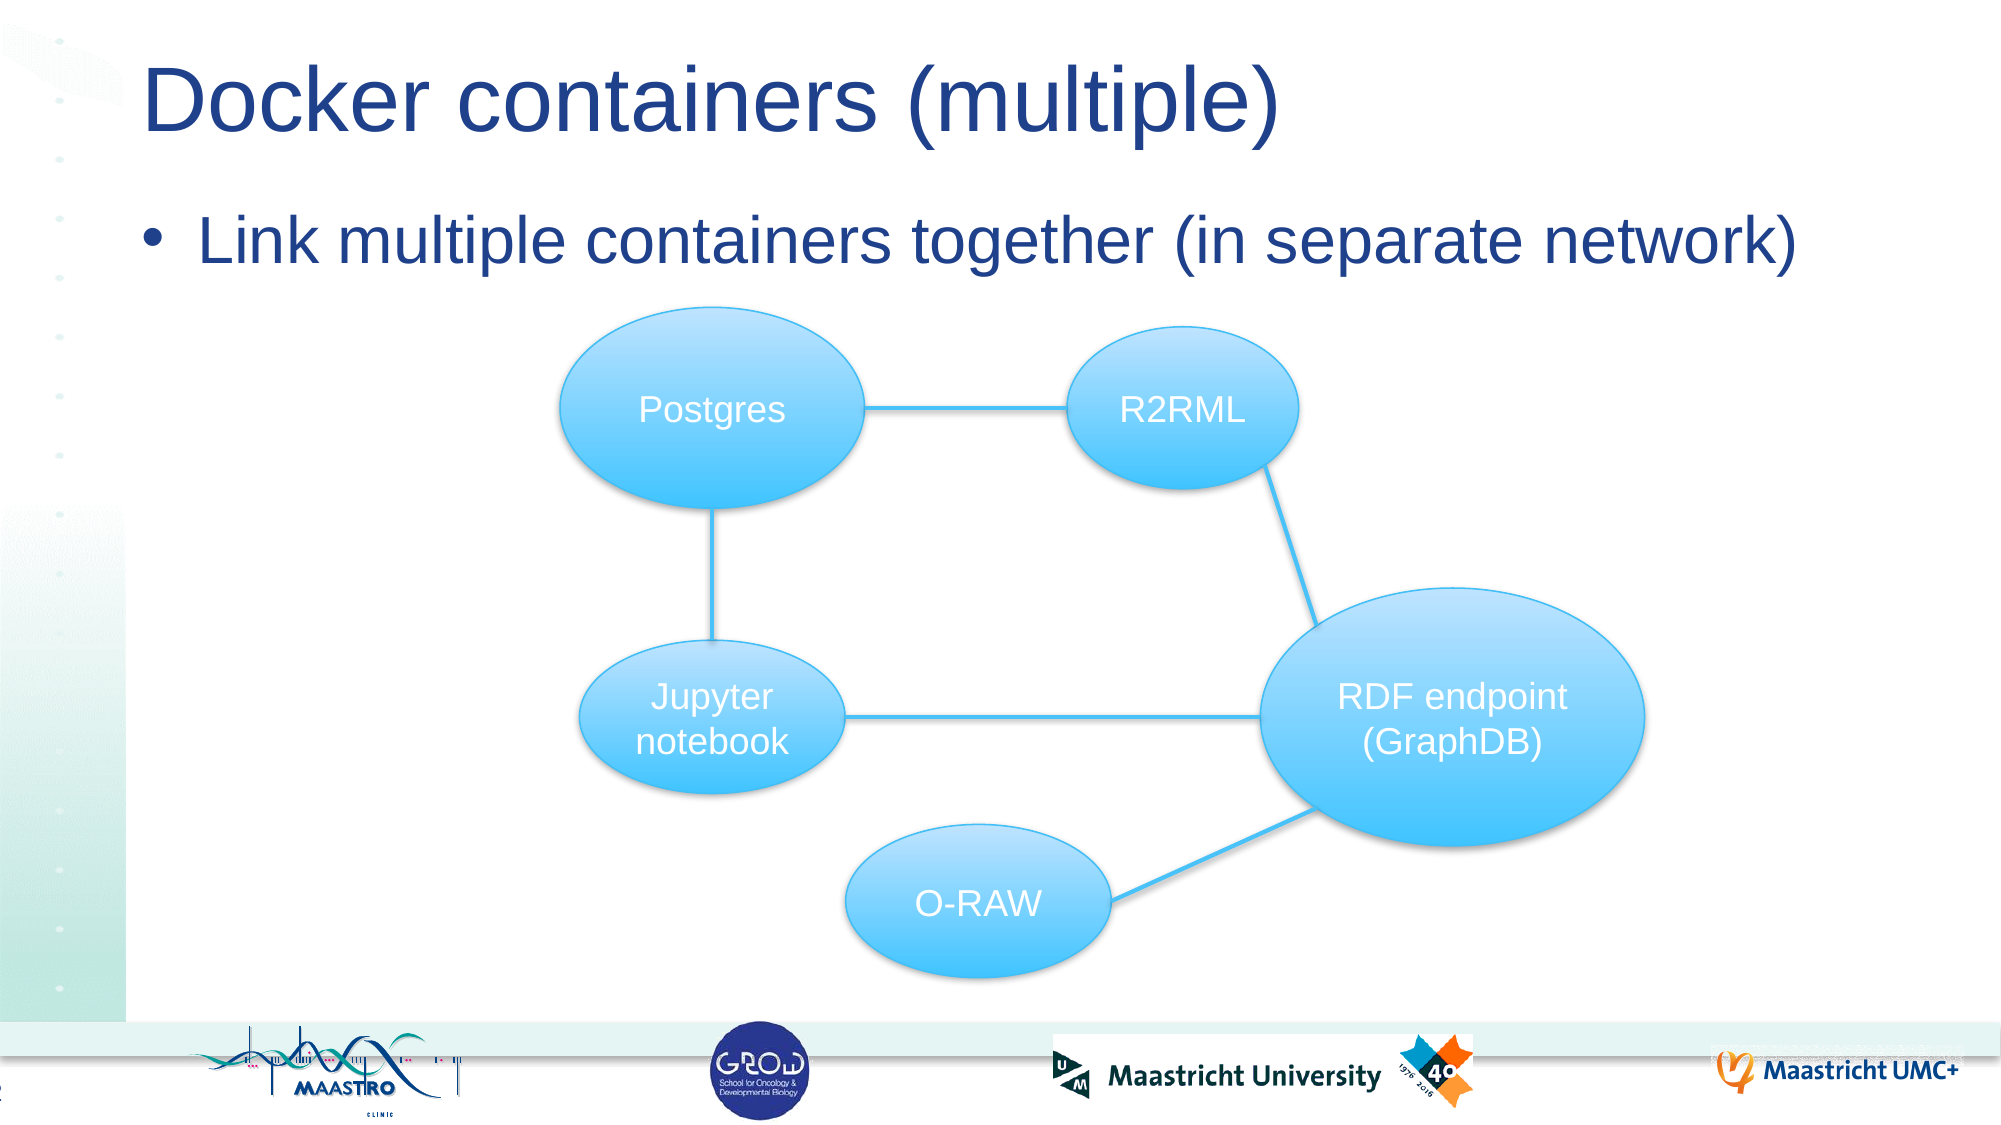

# Docker containers (multiple)
Link multiple containers together (in separate network)
Postgres
R2RML
RDF endpoint
(GraphDB)
Jupyter notebook
O-RAW